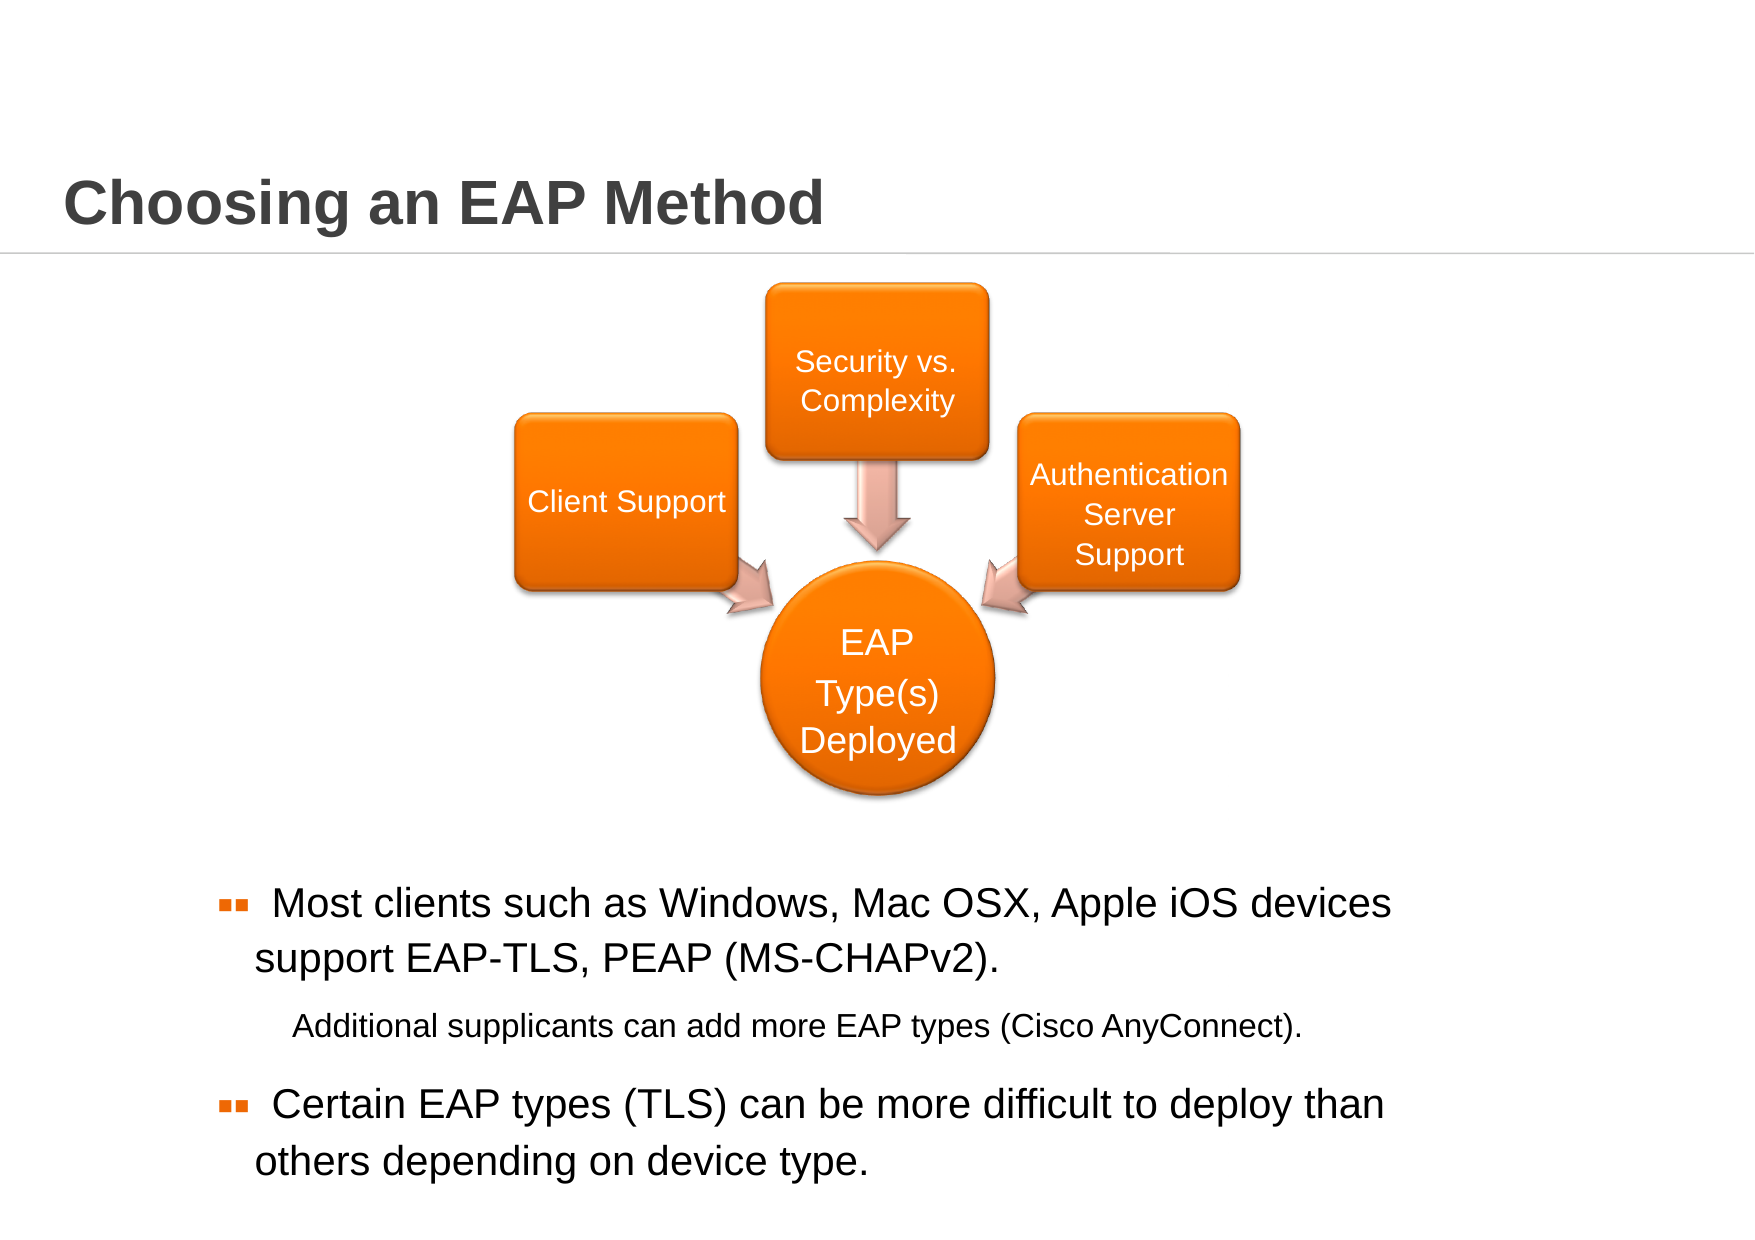

# Choosing an EAP Method

Security vs. Complexity

Authentication Server Support

Client Support

EAP
Type(s) Deployed

▪▪  Most clients such as Windows, Mac OSX, Apple iOS devices support EAP-TLS, PEAP (MS-CHAPv2).
Additional supplicants can add more EAP types (Cisco AnyConnect).
▪▪  Certain EAP types (TLS) can be more difficult to deploy than others depending on device type.